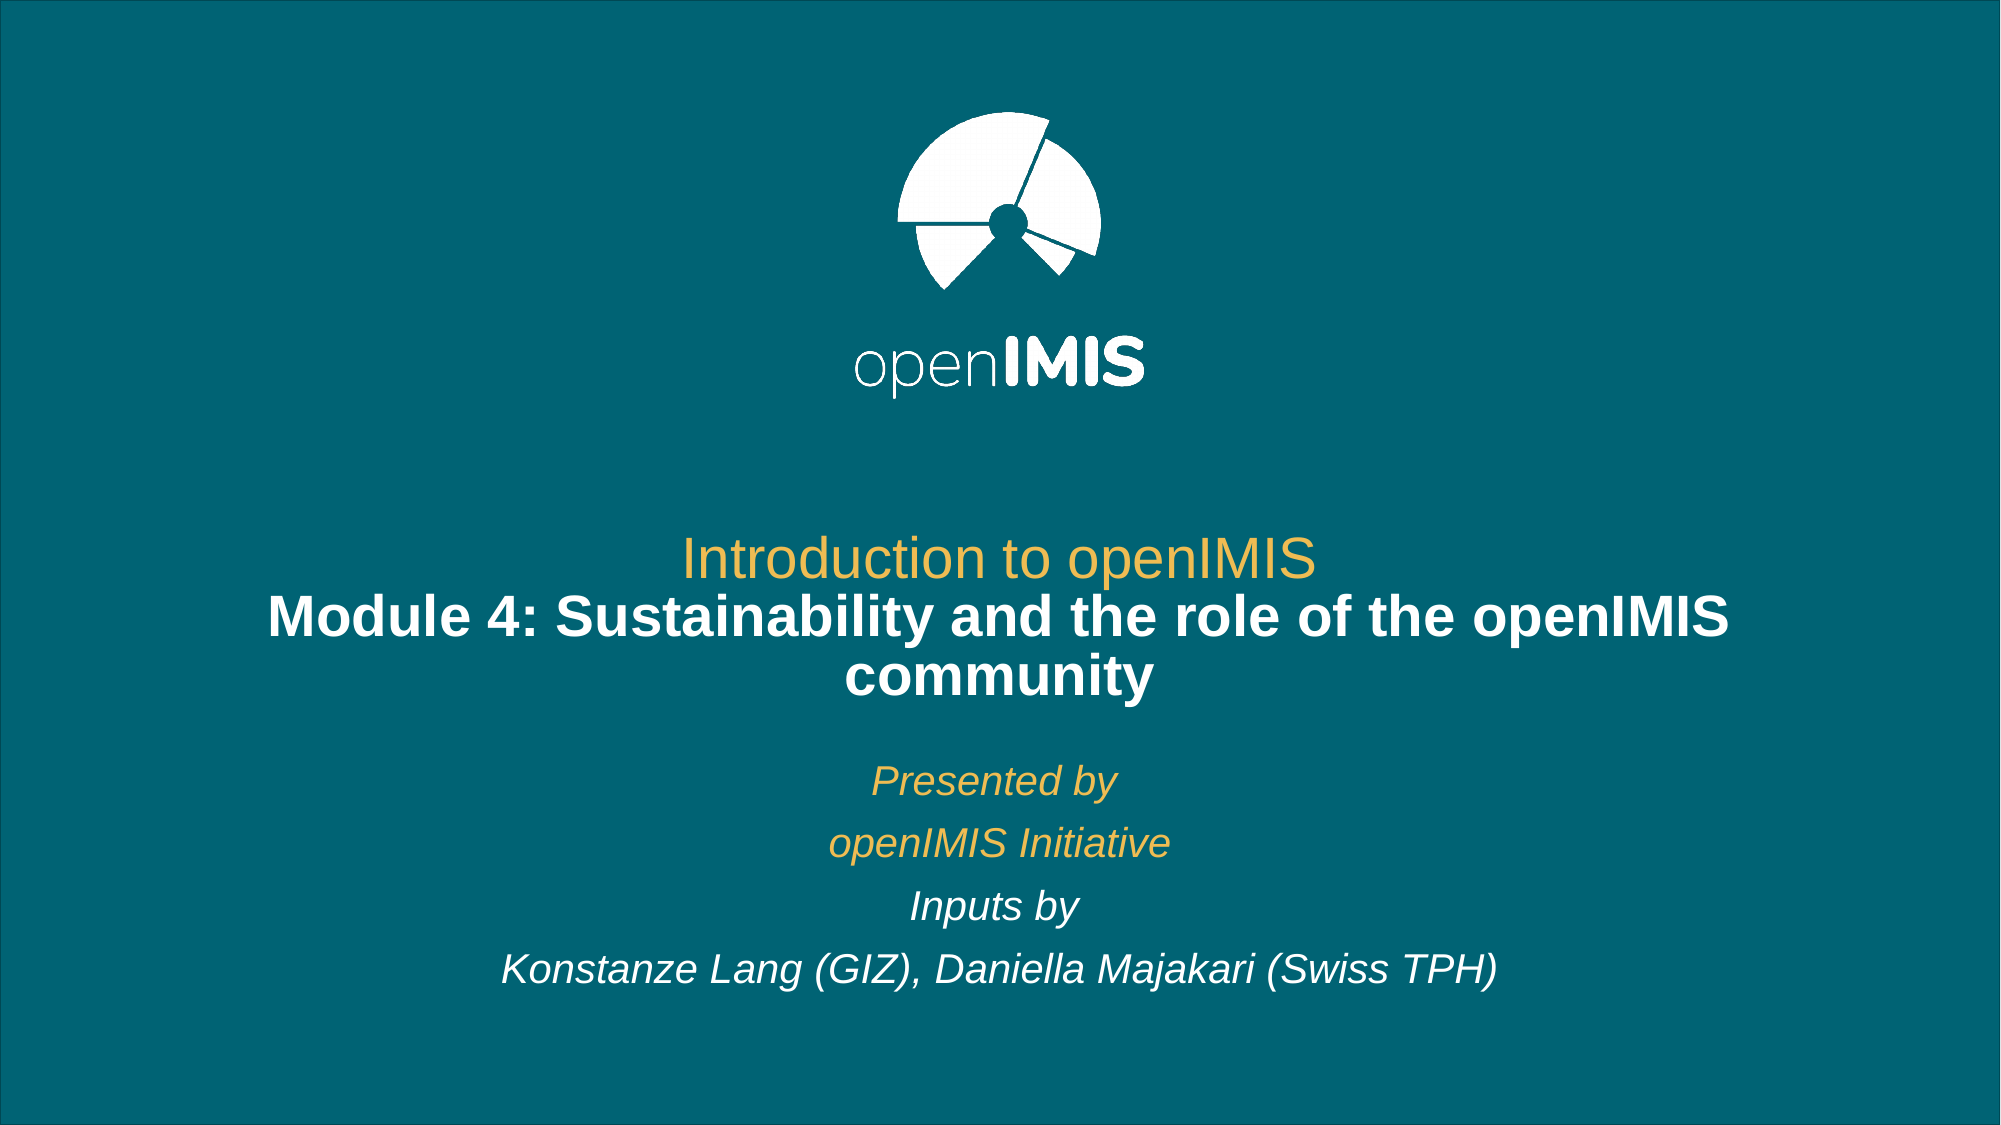

# Introduction to openIMIS Module 4: Sustainability and the role of the openIMIS community
Presented by
openIMIS Initiative
Inputs by
Konstanze Lang (GIZ), Daniella Majakari (Swiss TPH)